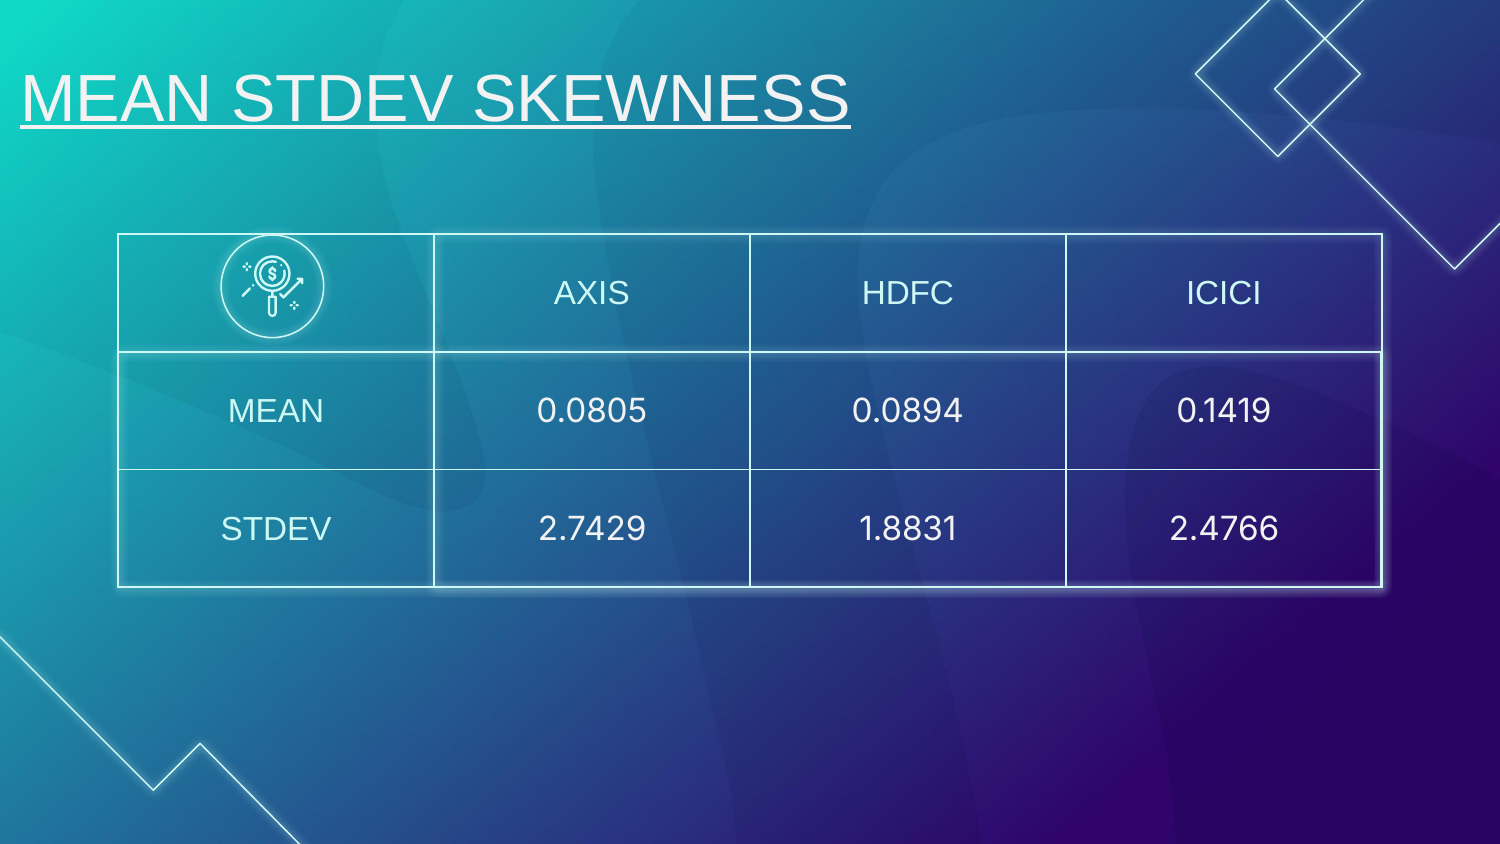

# MEAN STDEV SKEWNESS
|  | AXIS | HDFC | ICICI |
| --- | --- | --- | --- |
| MEAN | 0.0805 | 0.0894 | 0.1419 |
| STDEV | 2.7429 | 1.8831 | 2.4766 |